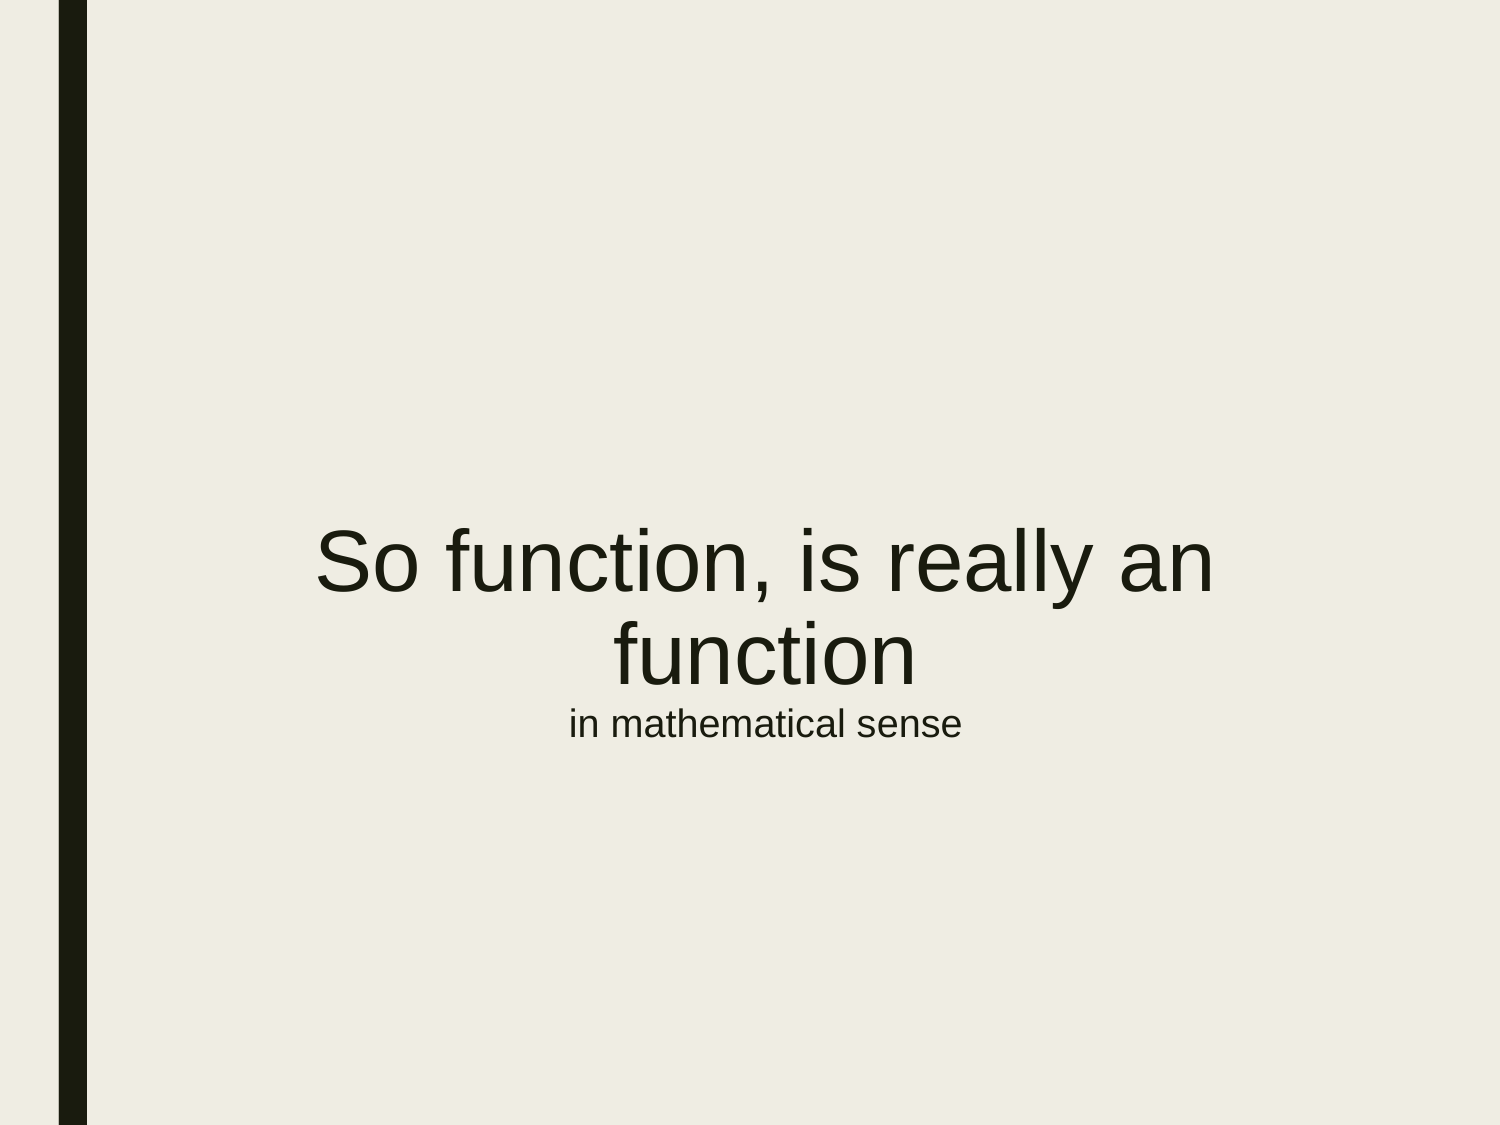

# So function, is really an function in mathematical sense